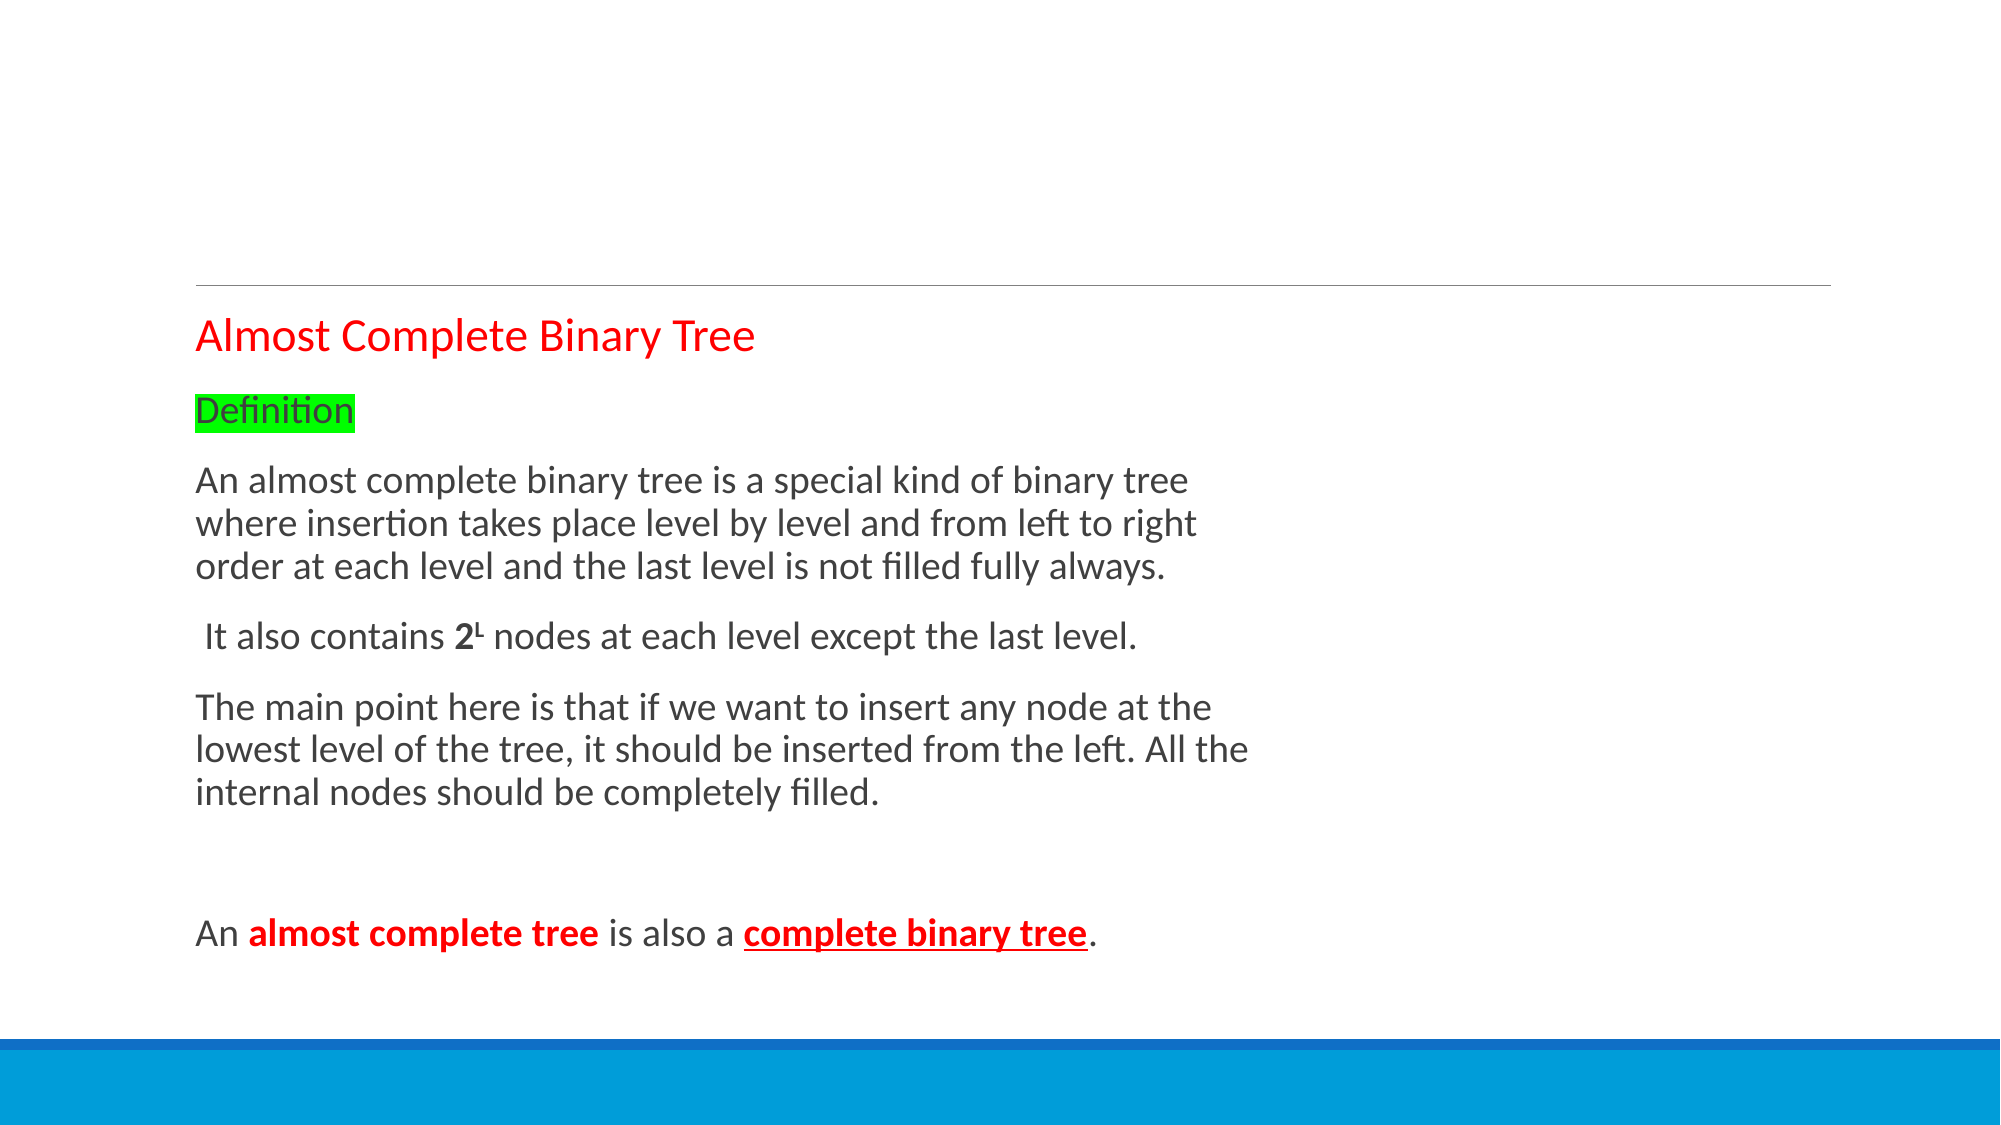

#
Almost Complete Binary Tree
Definition
An almost complete binary tree is a special kind of binary tree where insertion takes place level by level and from left to right order at each level and the last level is not filled fully always.
 It also contains 2L nodes at each level except the last level.
The main point here is that if we want to insert any node at the lowest level of the tree, it should be inserted from the left. All the internal nodes should be completely filled.

An almost complete tree is also a complete binary tree.